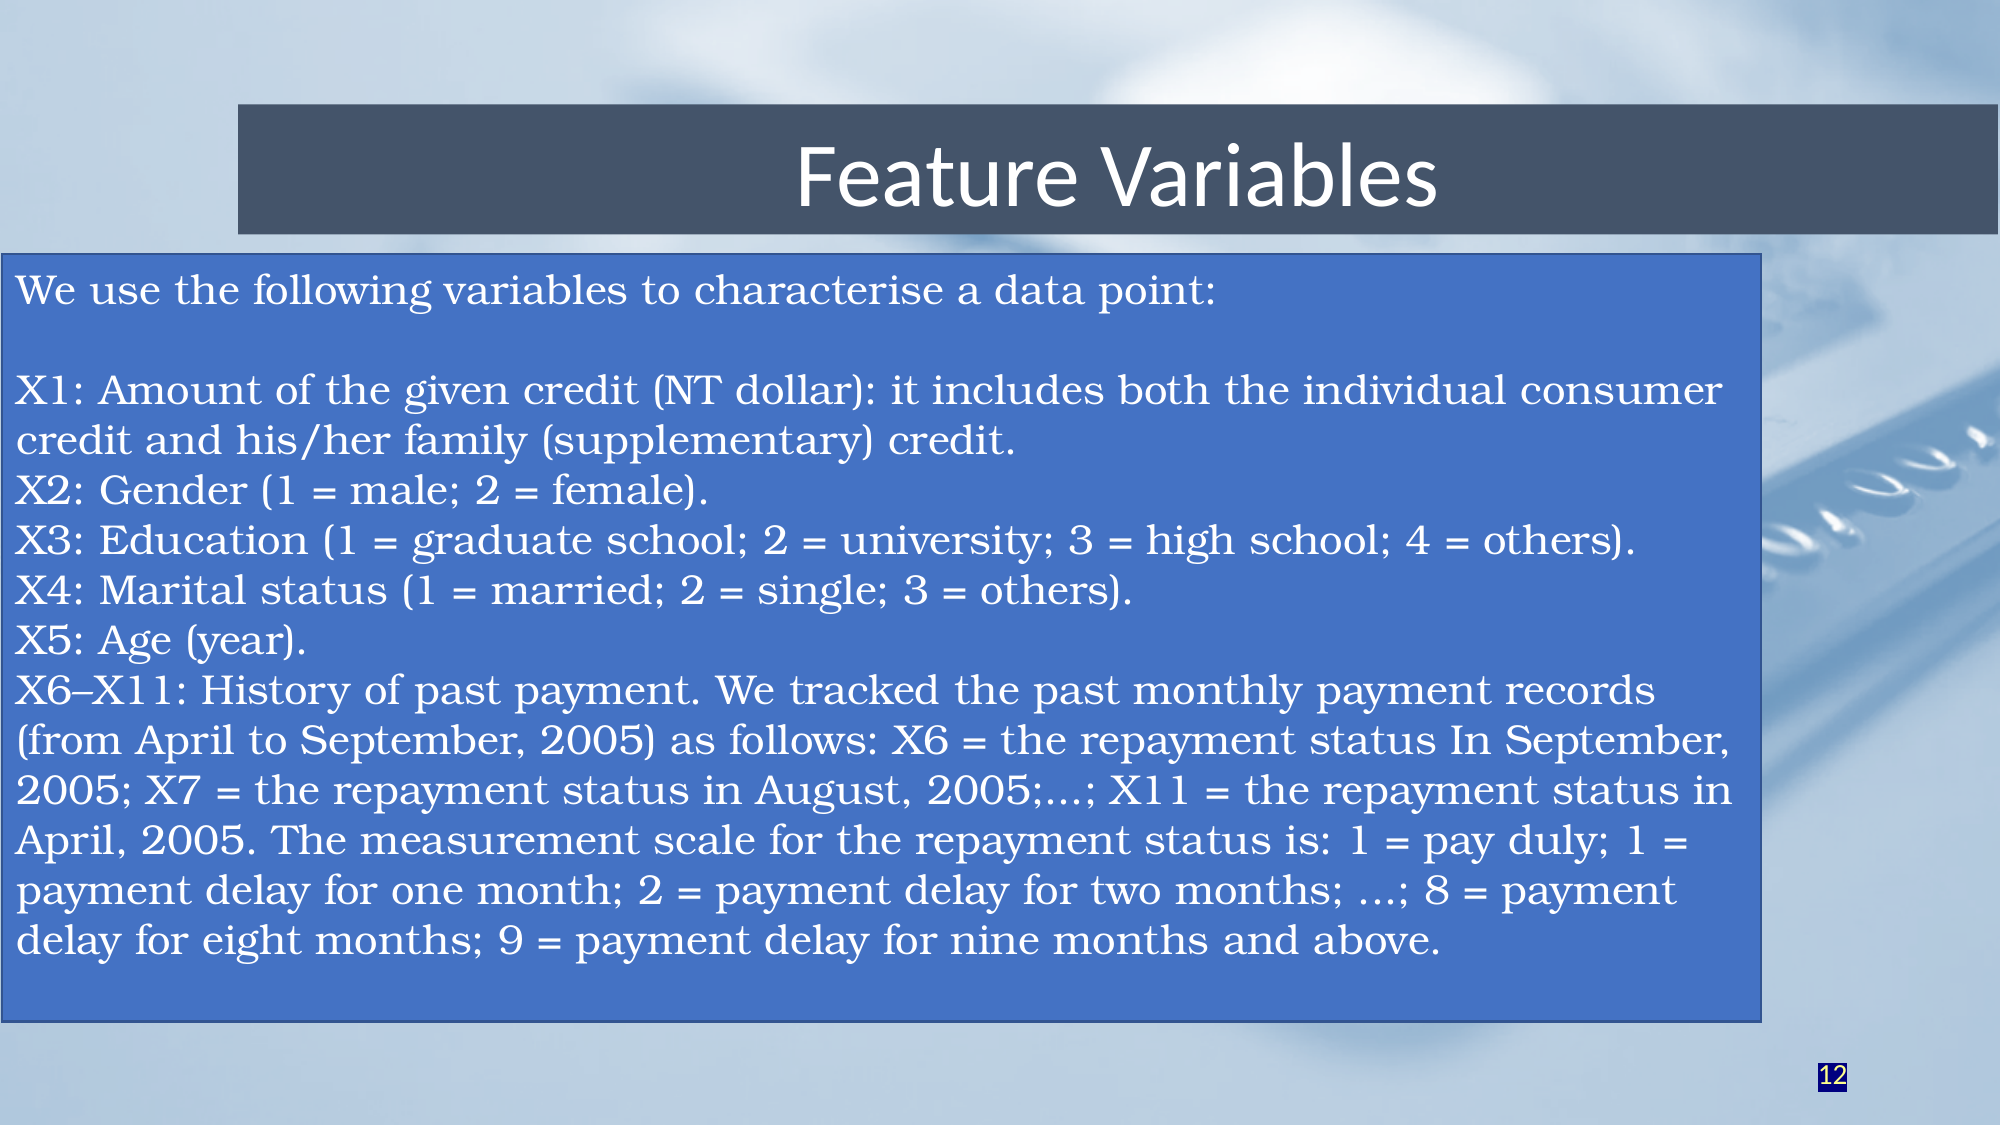

Feature Variables
We use the following variables to characterise a data point:

X1: Amount of the given credit (NT dollar): it includes both the individual consumer credit and his/her family (supplementary) credit.
X2: Gender (1 = male; 2 = female).
X3: Education (1 = graduate school; 2 = university; 3 = high school; 4 = others).
X4: Marital status (1 = married; 2 = single; 3 = others).
X5: Age (year).
X6–X11: History of past payment. We tracked the past monthly payment records (from April to September, 2005) as follows: X6 = the repayment status In September, 2005; X7 = the repayment status in August, 2005;...; X11 = the repayment status in April, 2005. The measurement scale for the repayment status is: 1 = pay duly; 1 = payment delay for one month; 2 = payment delay for two months; ...; 8 = payment delay for eight months; 9 = payment delay for nine months and above.

12